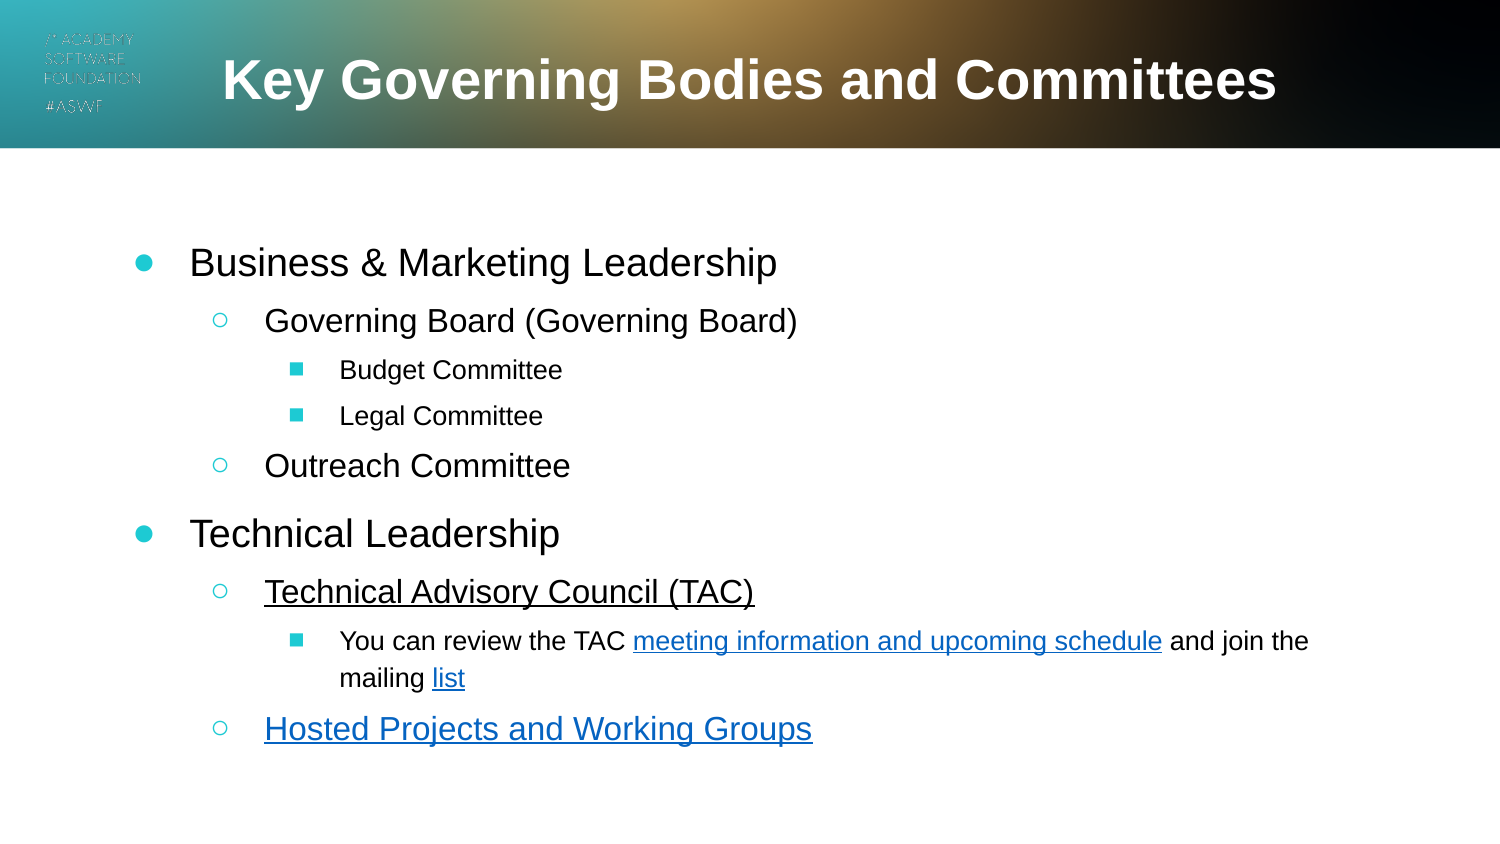

# Key Governing Bodies and Committees

Business & Marketing Leadership
Governing Board (Governing Board)
Budget Committee
Legal Committee
Outreach Committee
Technical Leadership
Technical Advisory Council (TAC)
You can review the TAC meeting information and upcoming schedule and join the mailing list
Hosted Projects and Working Groups